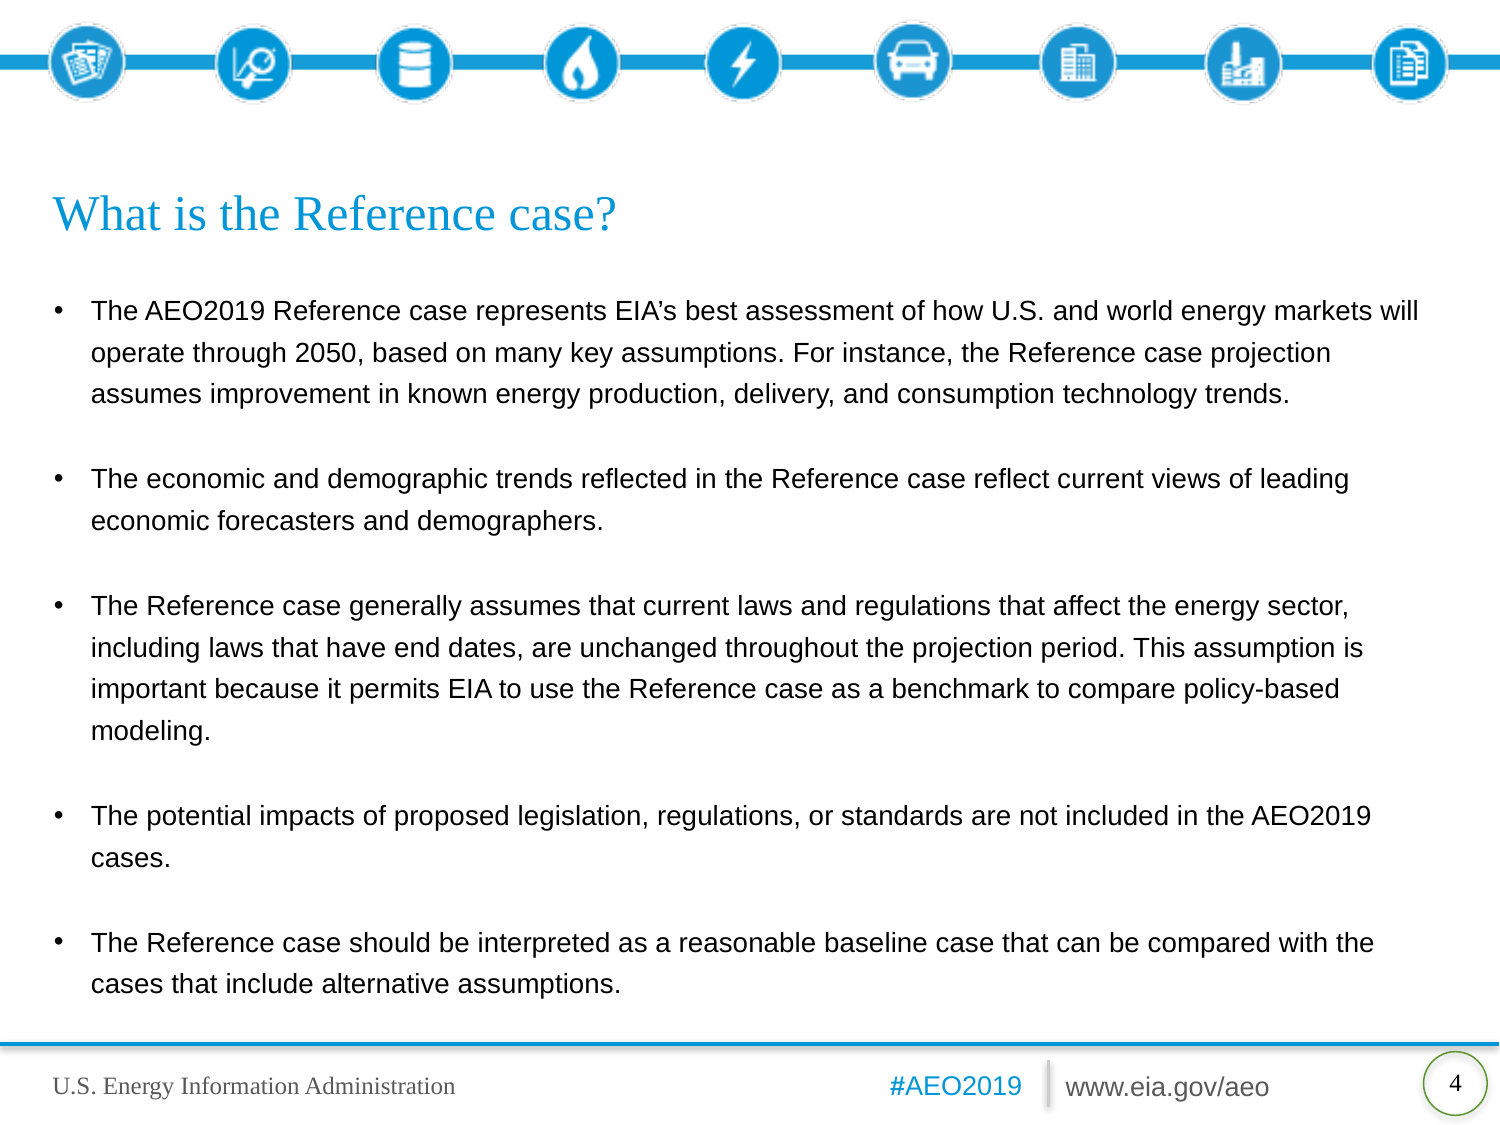

# What is the Reference case?
The AEO2019 Reference case represents EIA’s best assessment of how U.S. and world energy markets will operate through 2050, based on many key assumptions. For instance, the Reference case projection assumes improvement in known energy production, delivery, and consumption technology trends.
The economic and demographic trends reflected in the Reference case reflect current views of leading economic forecasters and demographers.
The Reference case generally assumes that current laws and regulations that affect the energy sector, including laws that have end dates, are unchanged throughout the projection period. This assumption is important because it permits EIA to use the Reference case as a benchmark to compare policy-based modeling.
The potential impacts of proposed legislation, regulations, or standards are not included in the AEO2019 cases.
The Reference case should be interpreted as a reasonable baseline case that can be compared with the cases that include alternative assumptions.

4